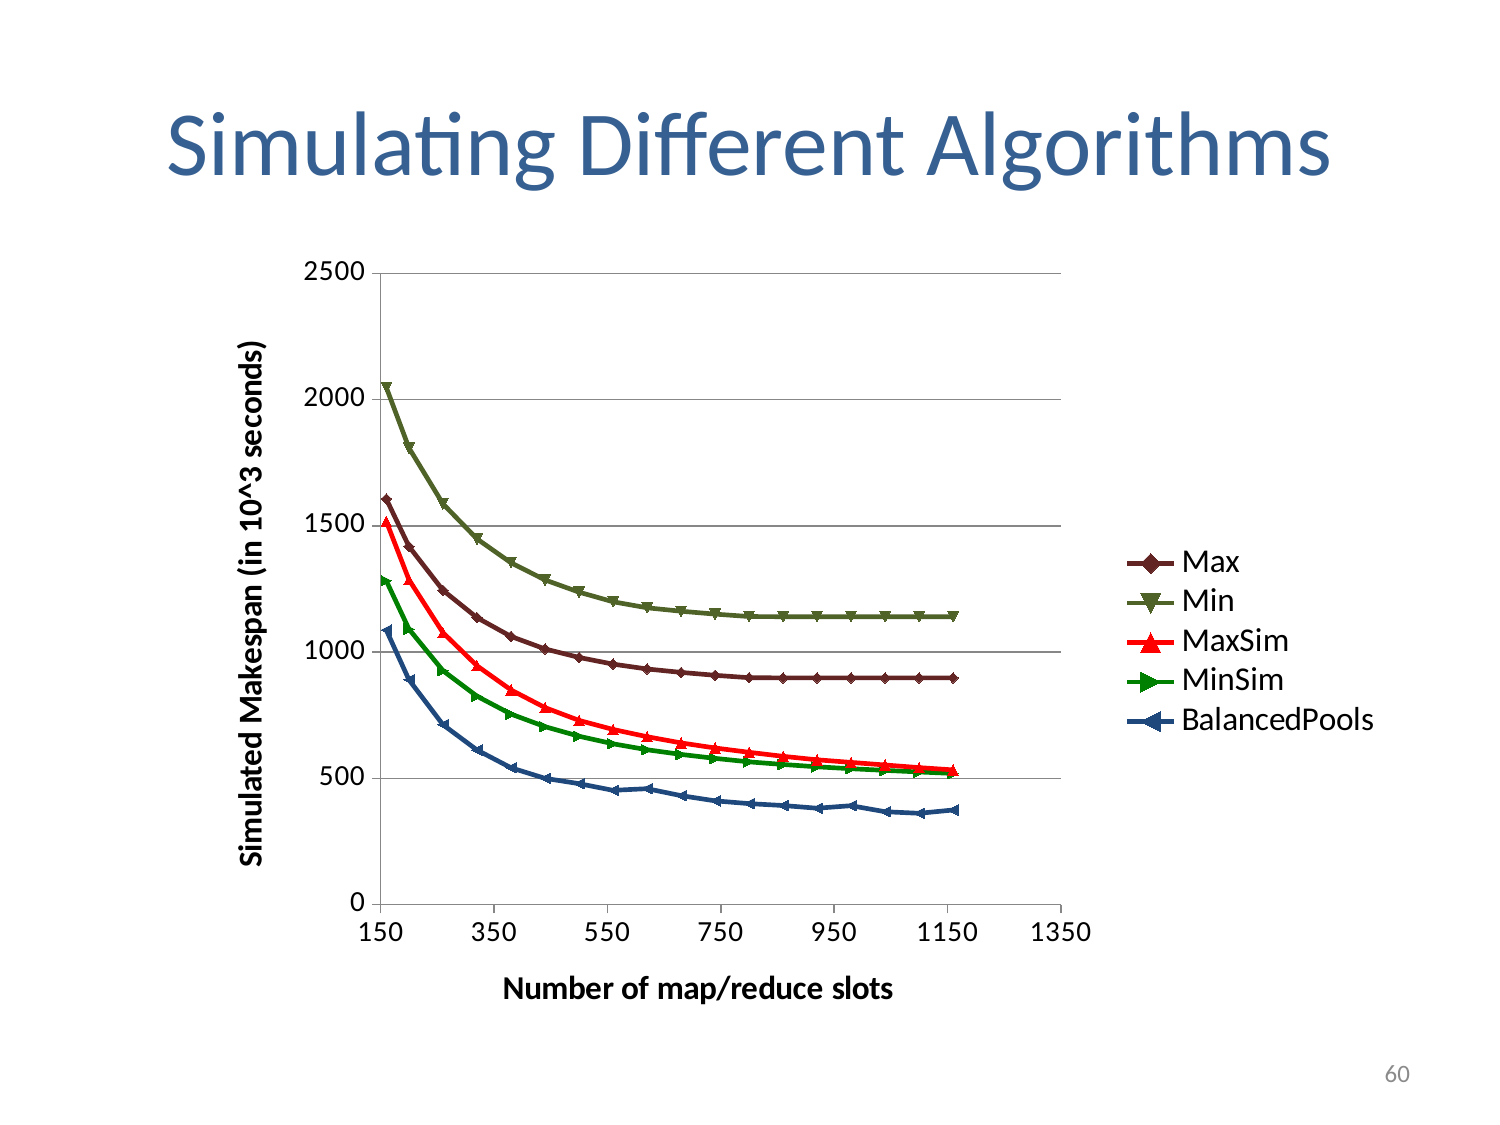

# Simulating Different Algorithms

### Chart

| Category | Max | Min | MaxSim | MinSim | BalancedPools |
|---|---|---|---|---|---|
60